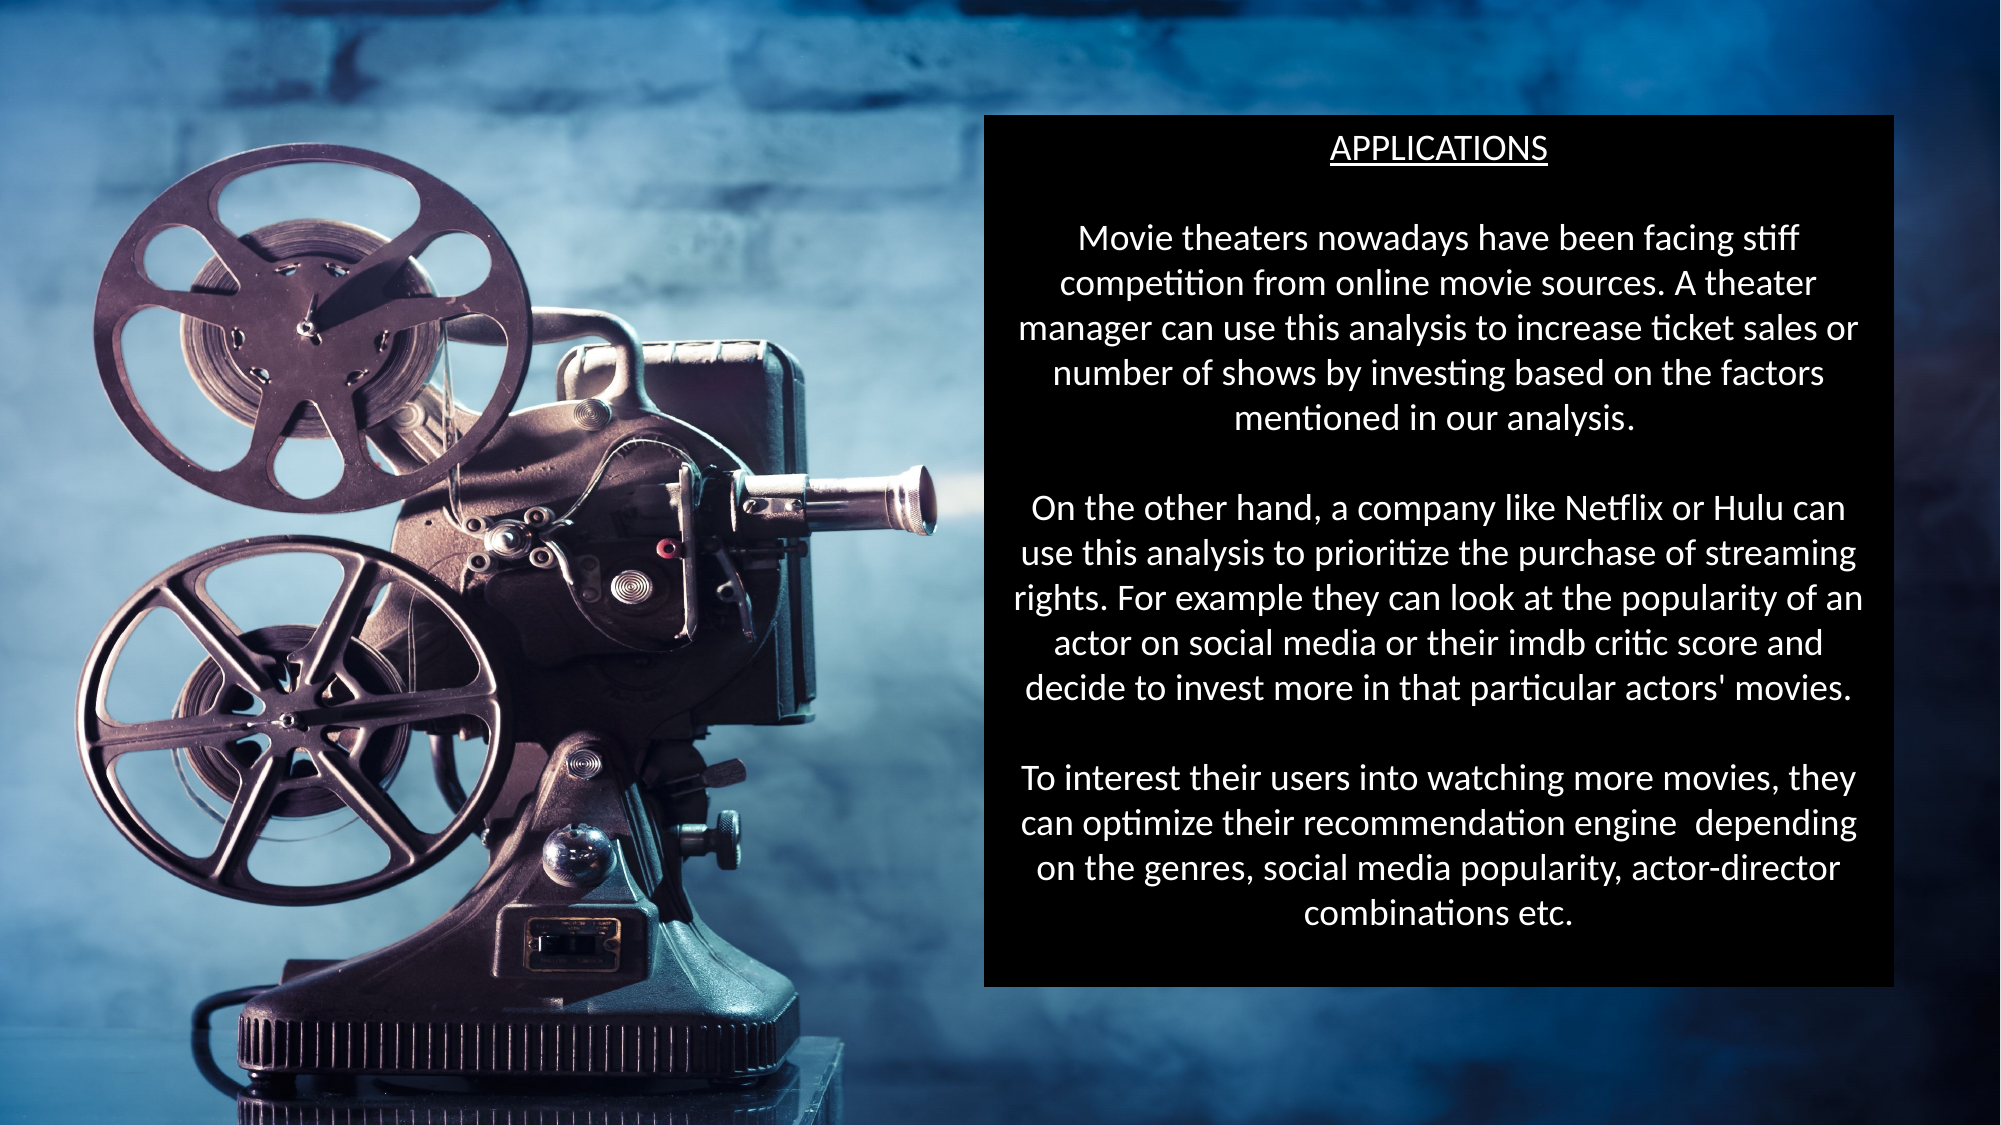

APPLICATIONS

Movie theaters nowadays have been facing stiff competition from online movie sources. A theater manager can use this analysis to increase ticket sales or number of shows by investing based on the factors mentioned in our analysis.

On the other hand, a company like Netflix or Hulu can use this analysis to prioritize the purchase of streaming rights. For example they can look at the popularity of an actor on social media or their imdb critic score and decide to invest more in that particular actors' movies.

To interest their users into watching more movies, they can optimize their recommendation engine  depending on the genres, social media popularity, actor-director combinations etc.